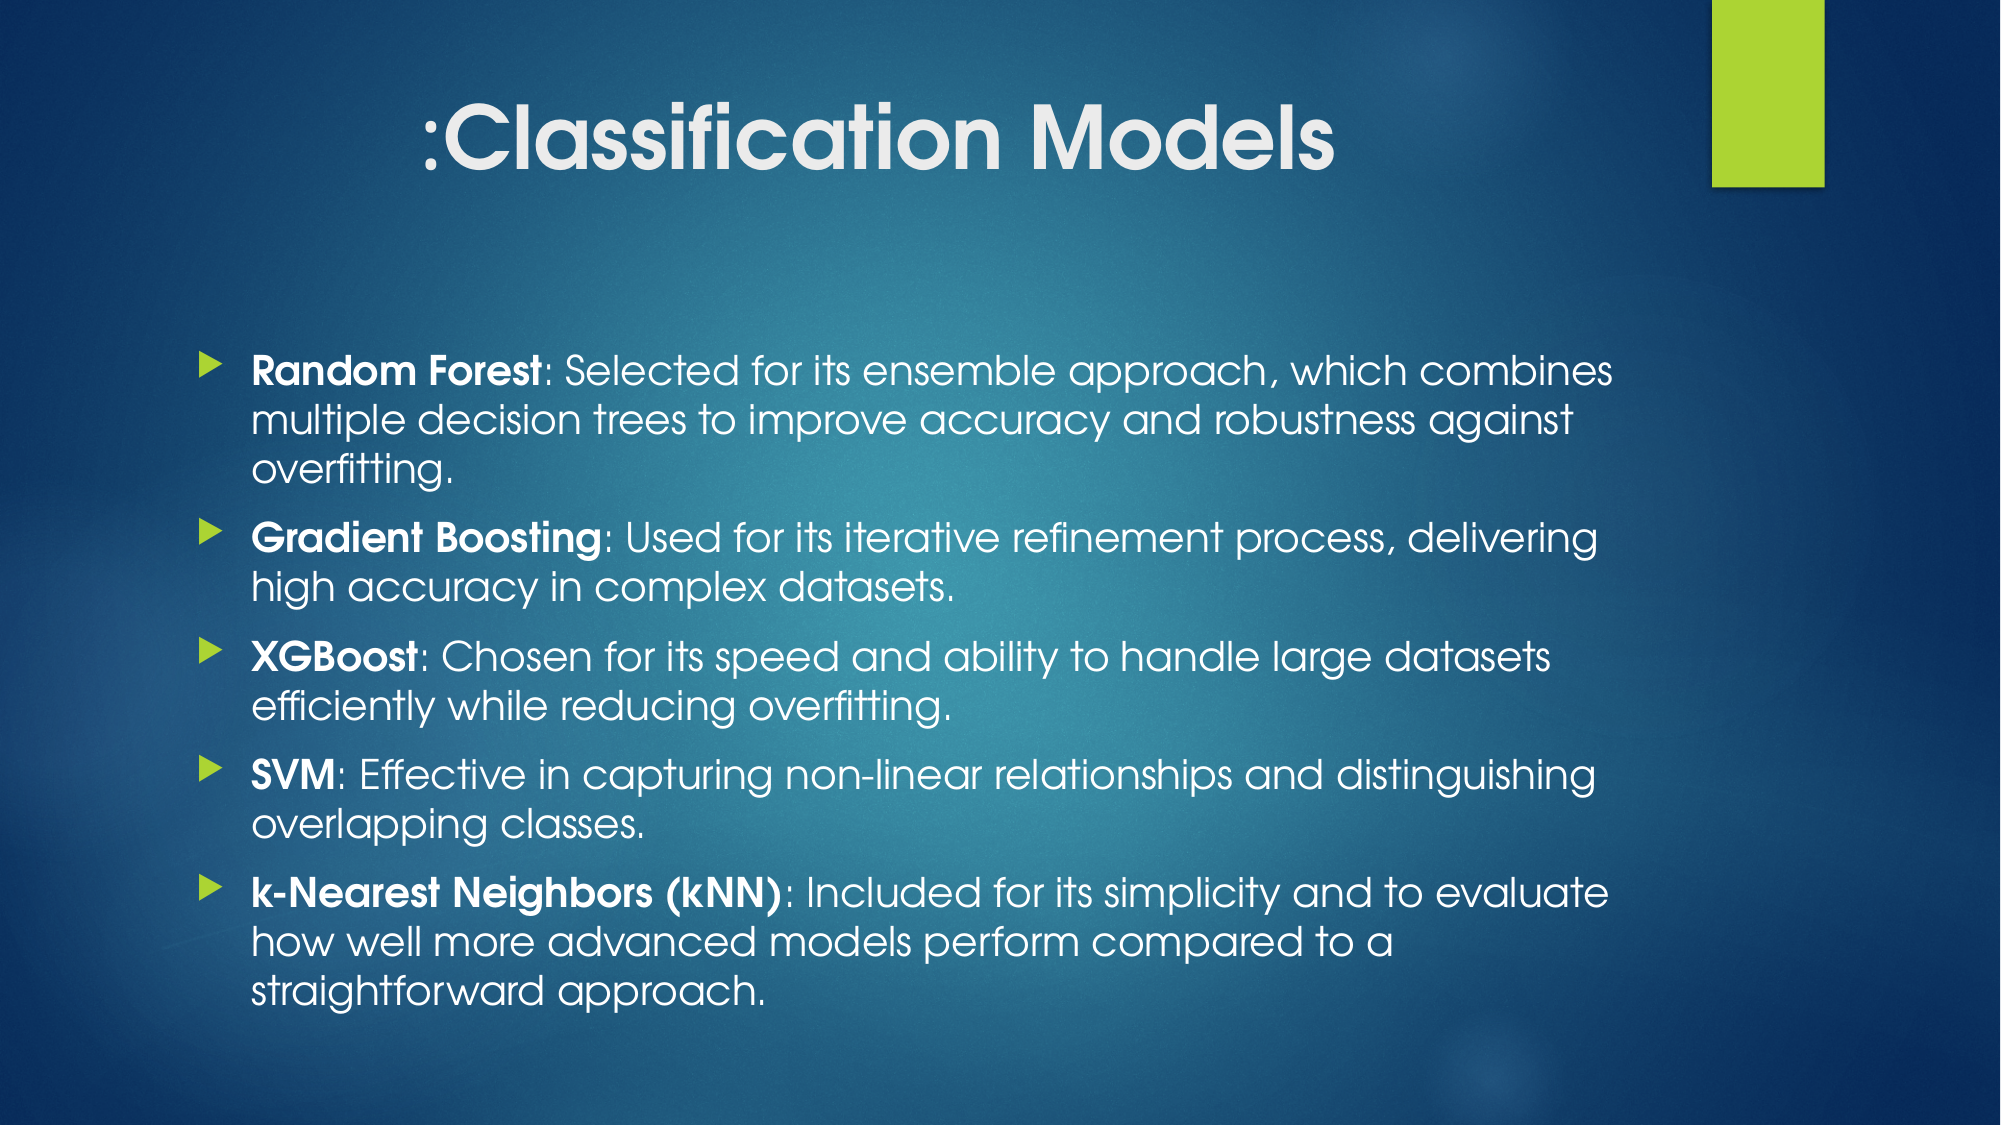

# Classification Models:
Random Forest: Selected for its ensemble approach, which combines multiple decision trees to improve accuracy and robustness against overfitting.
Gradient Boosting: Used for its iterative refinement process, delivering high accuracy in complex datasets.
XGBoost: Chosen for its speed and ability to handle large datasets efficiently while reducing overfitting.
SVM: Effective in capturing non-linear relationships and distinguishing overlapping classes.
k-Nearest Neighbors (kNN): Included for its simplicity and to evaluate how well more advanced models perform compared to a straightforward approach.